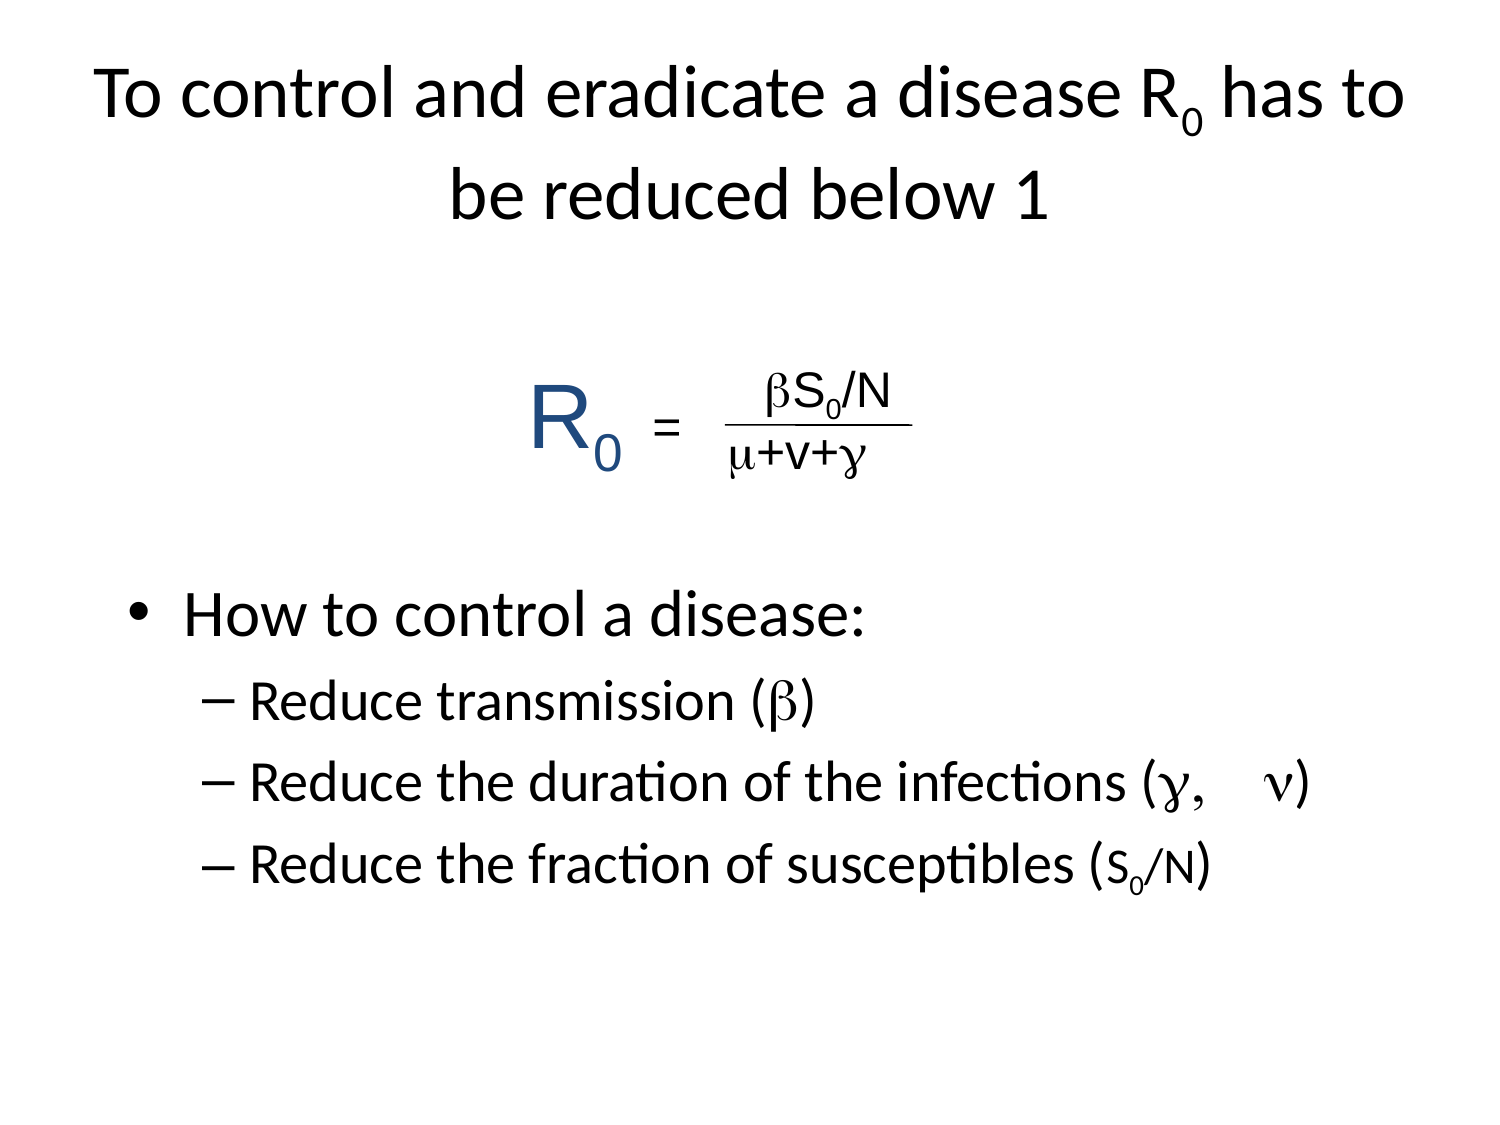

# To control and eradicate a disease R0 has to be reduced below 1
R0
βS0/N
=
μ+v+γ

How to control a disease:
Reduce transmission (β)
Reduce the duration of the infections (γ,  ν)
Reduce the fraction of susceptibles (S0/N)